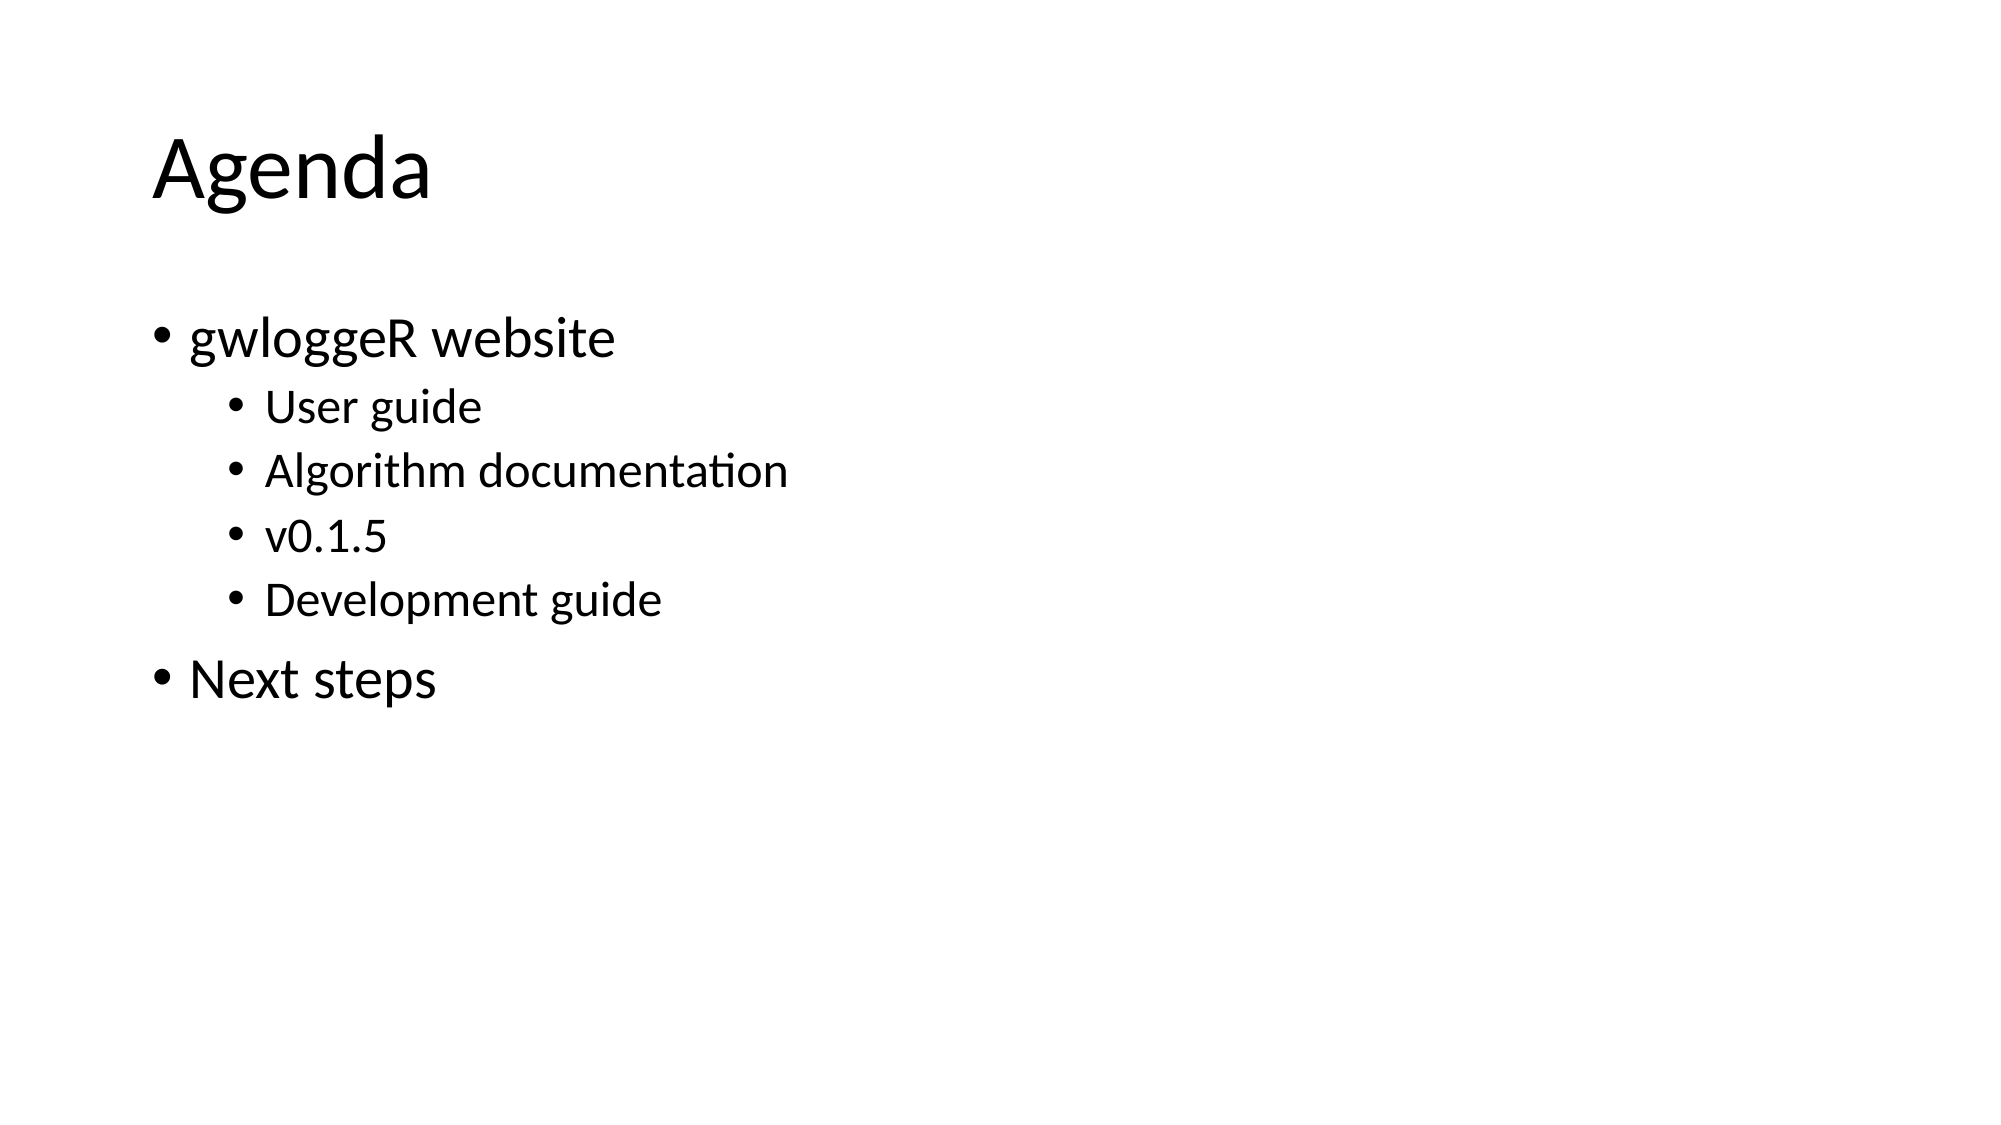

# Agenda
gwloggeR website
User guide
Algorithm documentation
v0.1.5
Development guide
Next steps